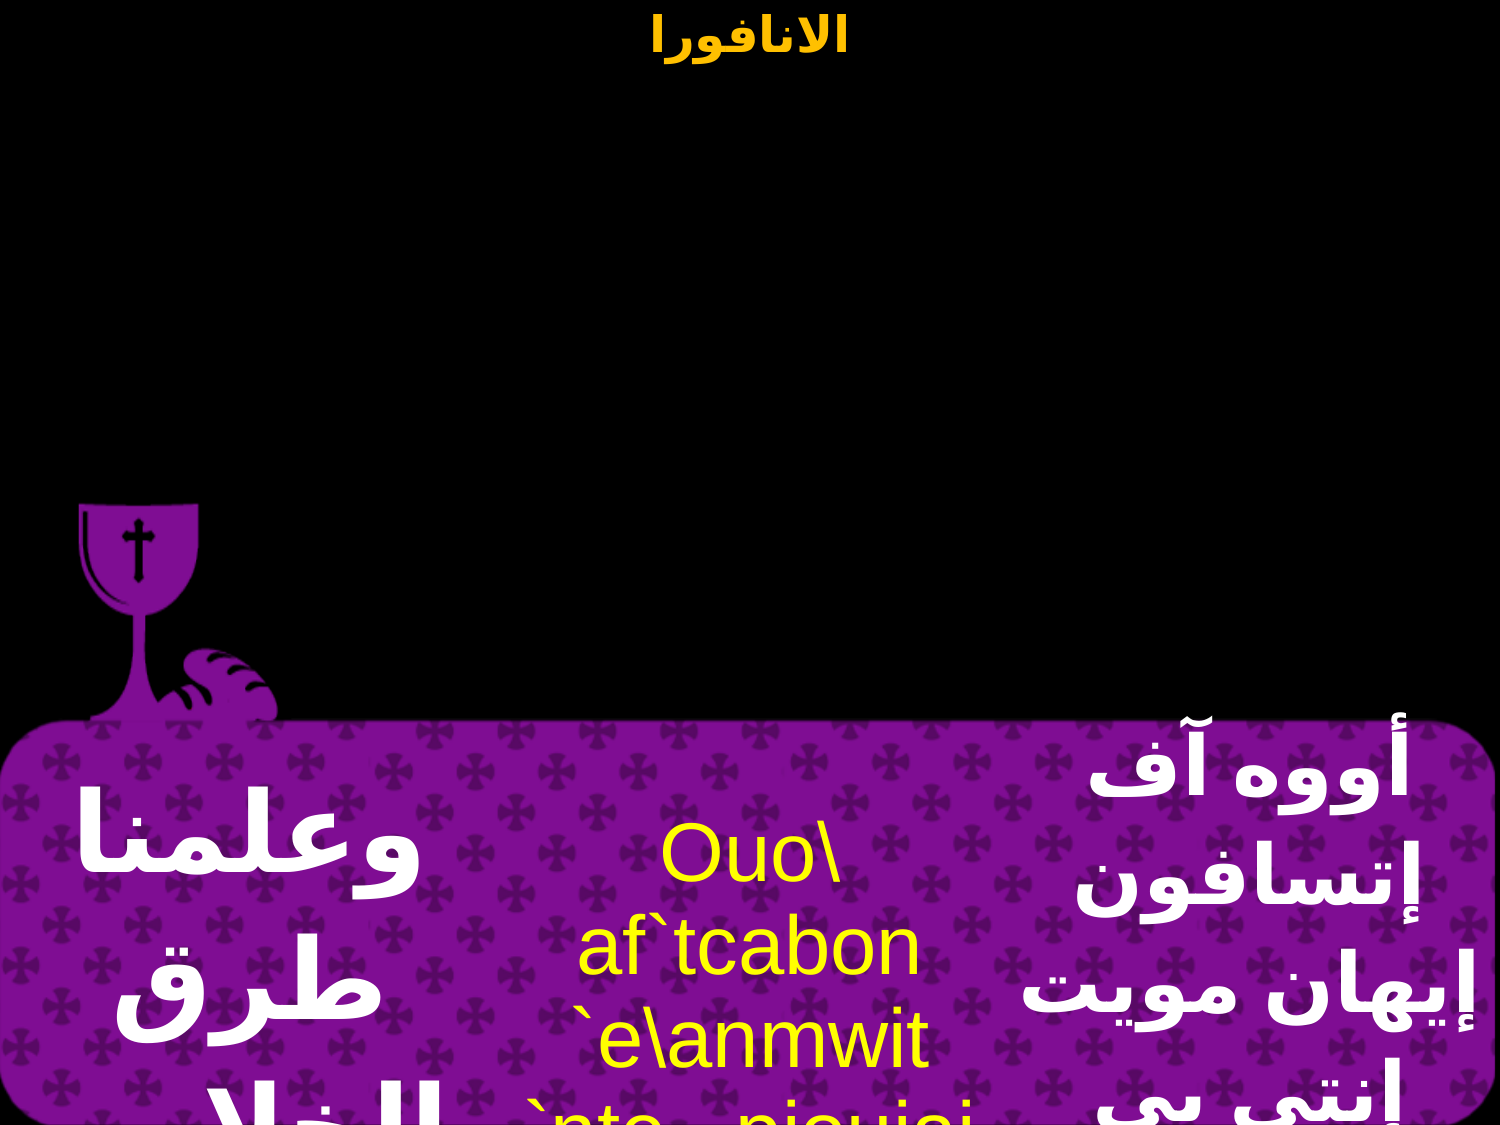

| وعلمنا طرق الخلاص | Ouo\ af`tcabon `e\anmwit `nte pioujai | أووه آف إتسافون إيهان مويت إنتي بي أوجاي |
| --- | --- | --- |